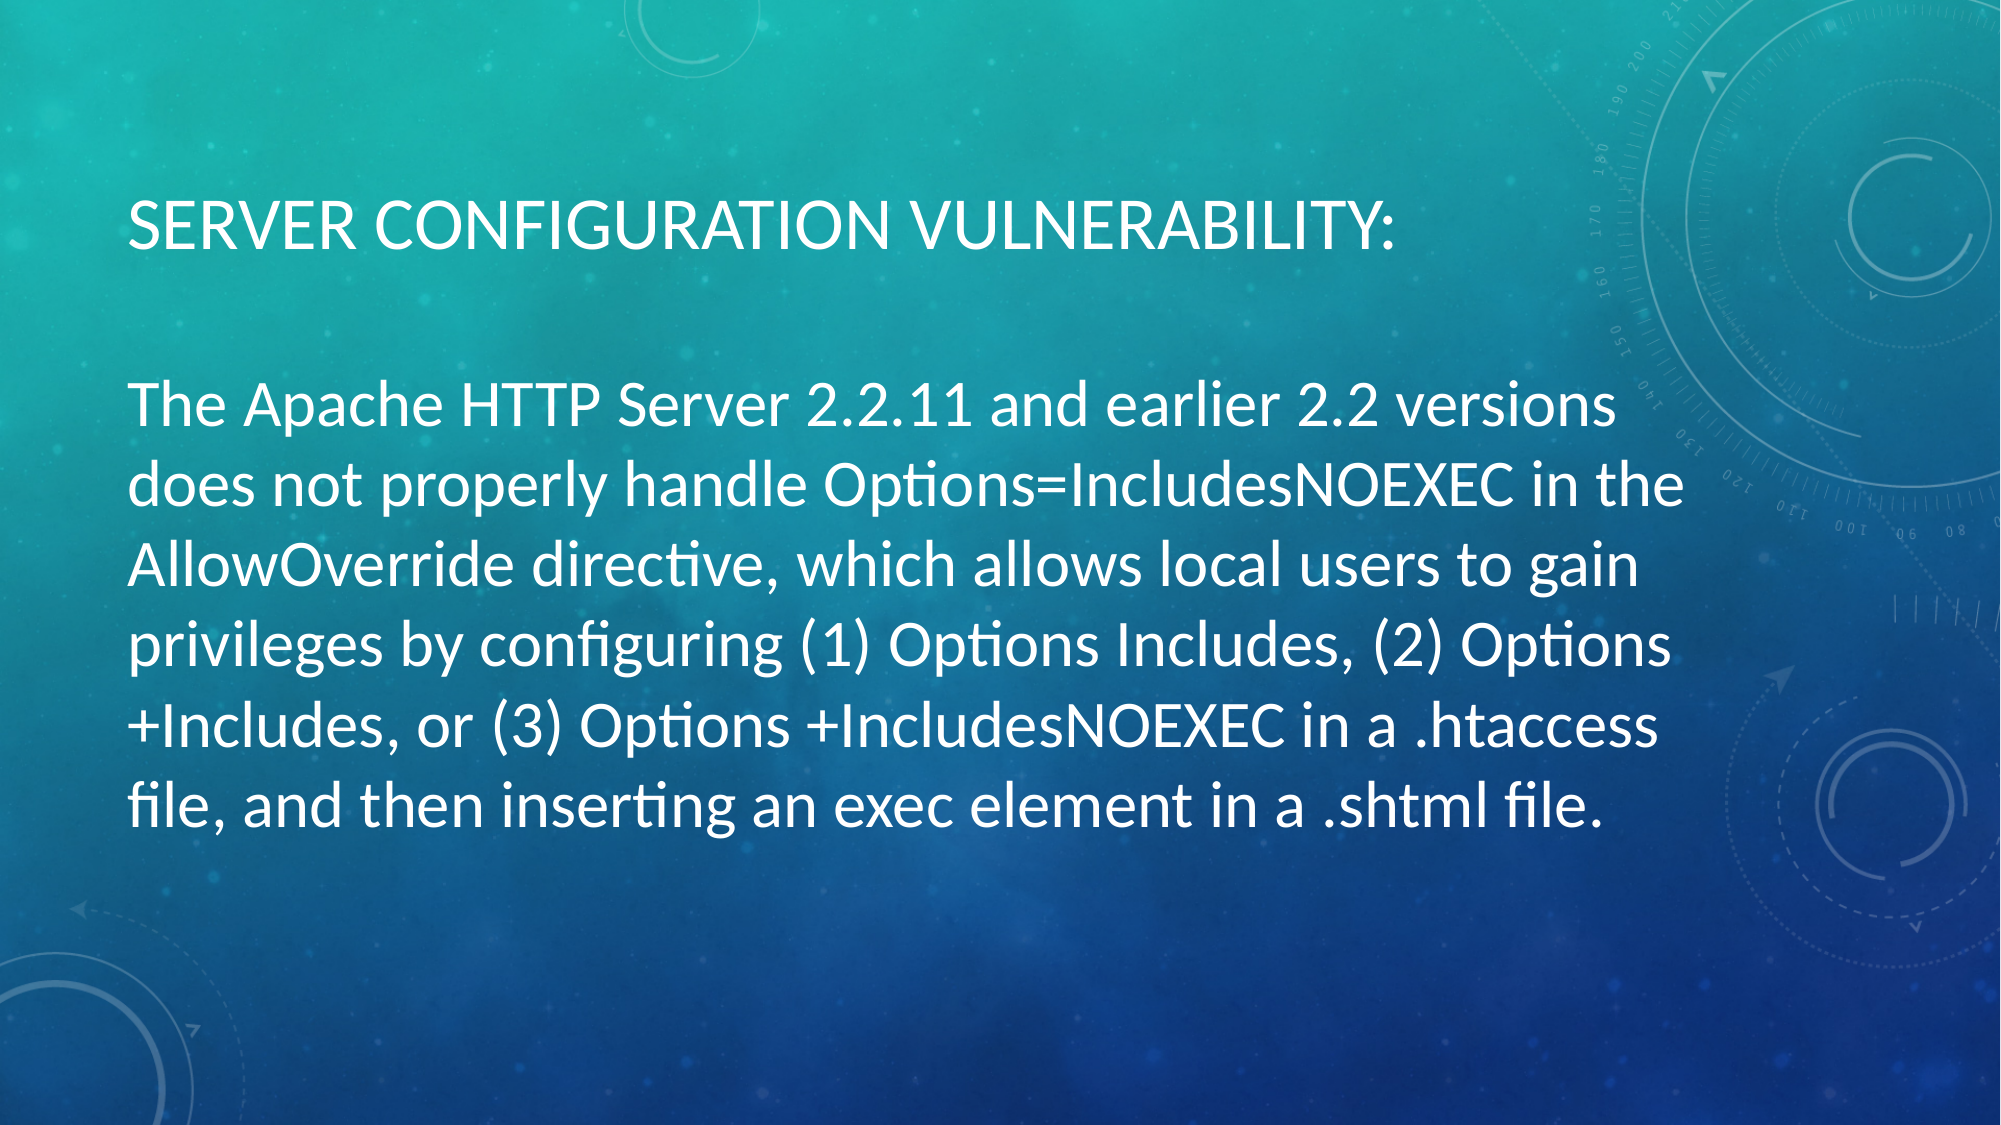

# Server Configuration Vulnerability:
The Apache HTTP Server 2.2.11 and earlier 2.2 versions does not properly handle Options=IncludesNOEXEC in the AllowOverride directive, which allows local users to gain privileges by configuring (1) Options Includes, (2) Options +Includes, or (3) Options +IncludesNOEXEC in a .htaccess file, and then inserting an exec element in a .shtml file.